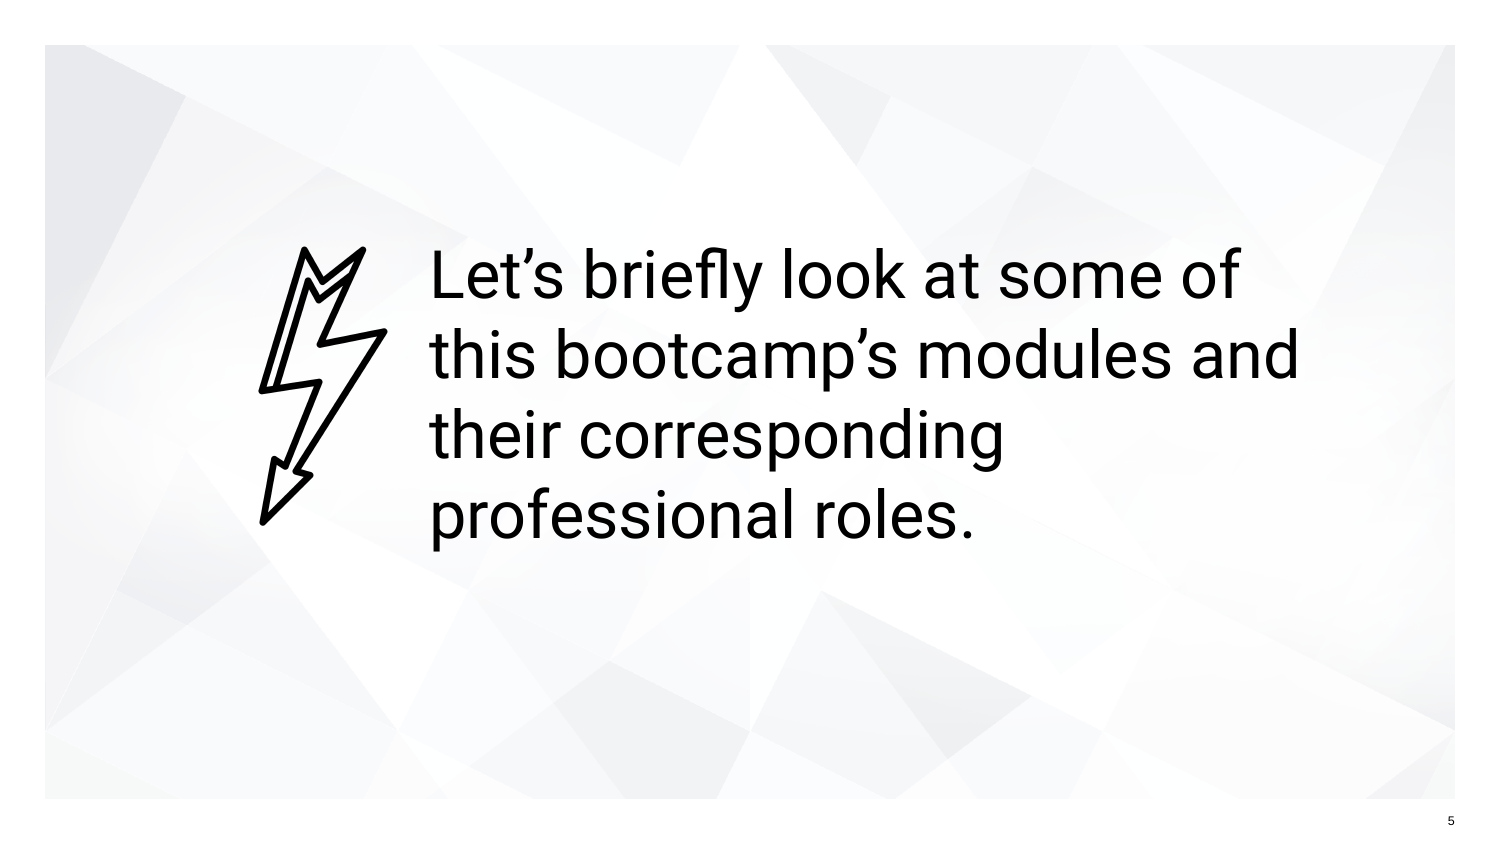

# Let’s briefly look at some of this bootcamp’s modules and their corresponding professional roles.
5